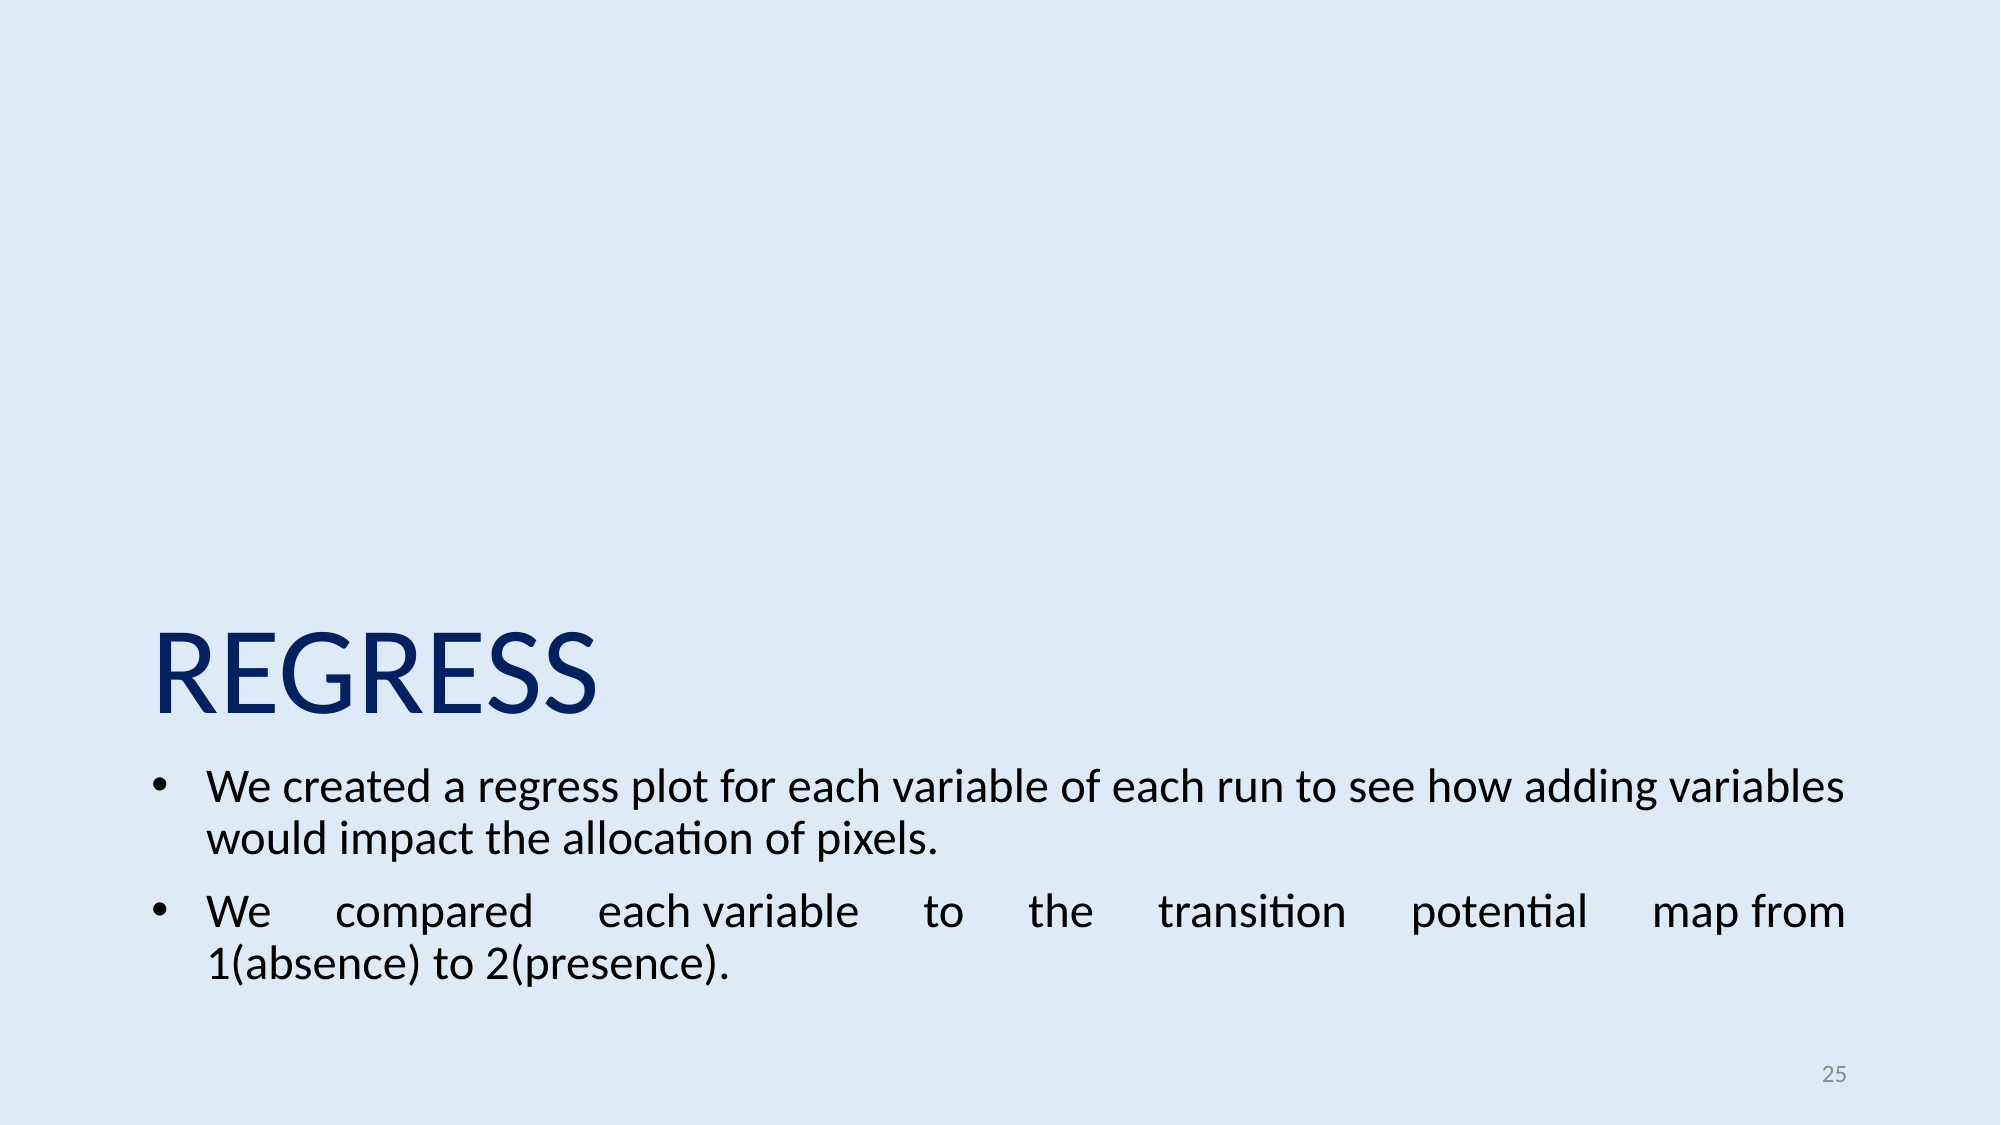

# REGRESS
We created a regress plot for each variable of each run to see how adding variables would impact the allocation of pixels.
We compared each variable to the transition potential map from 1(absence) to 2(presence).
25